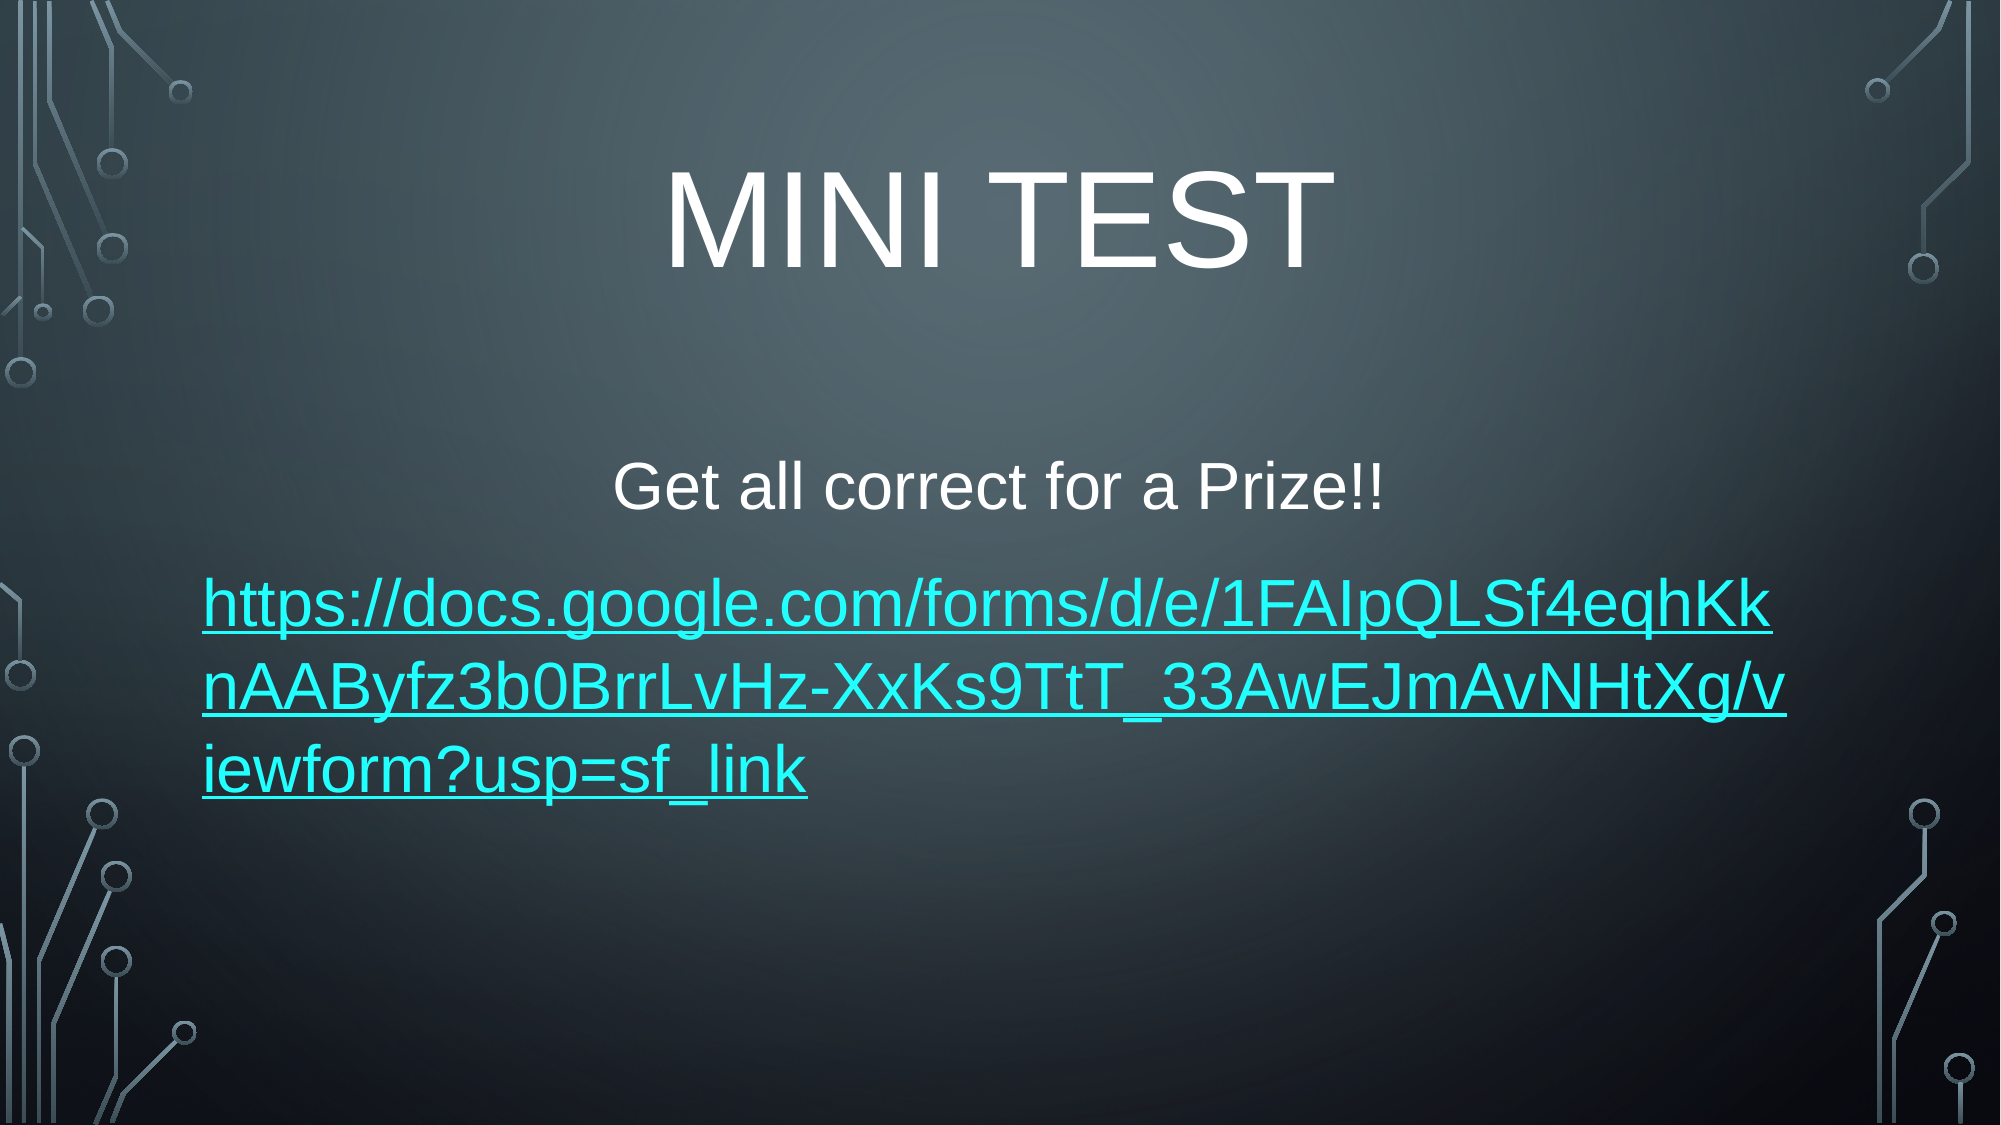

# Mini Test
Get all correct for a Prize!!
https://docs.google.com/forms/d/e/1FAIpQLSf4eqhKknAAByfz3b0BrrLvHz-XxKs9TtT_33AwEJmAvNHtXg/viewform?usp=sf_link